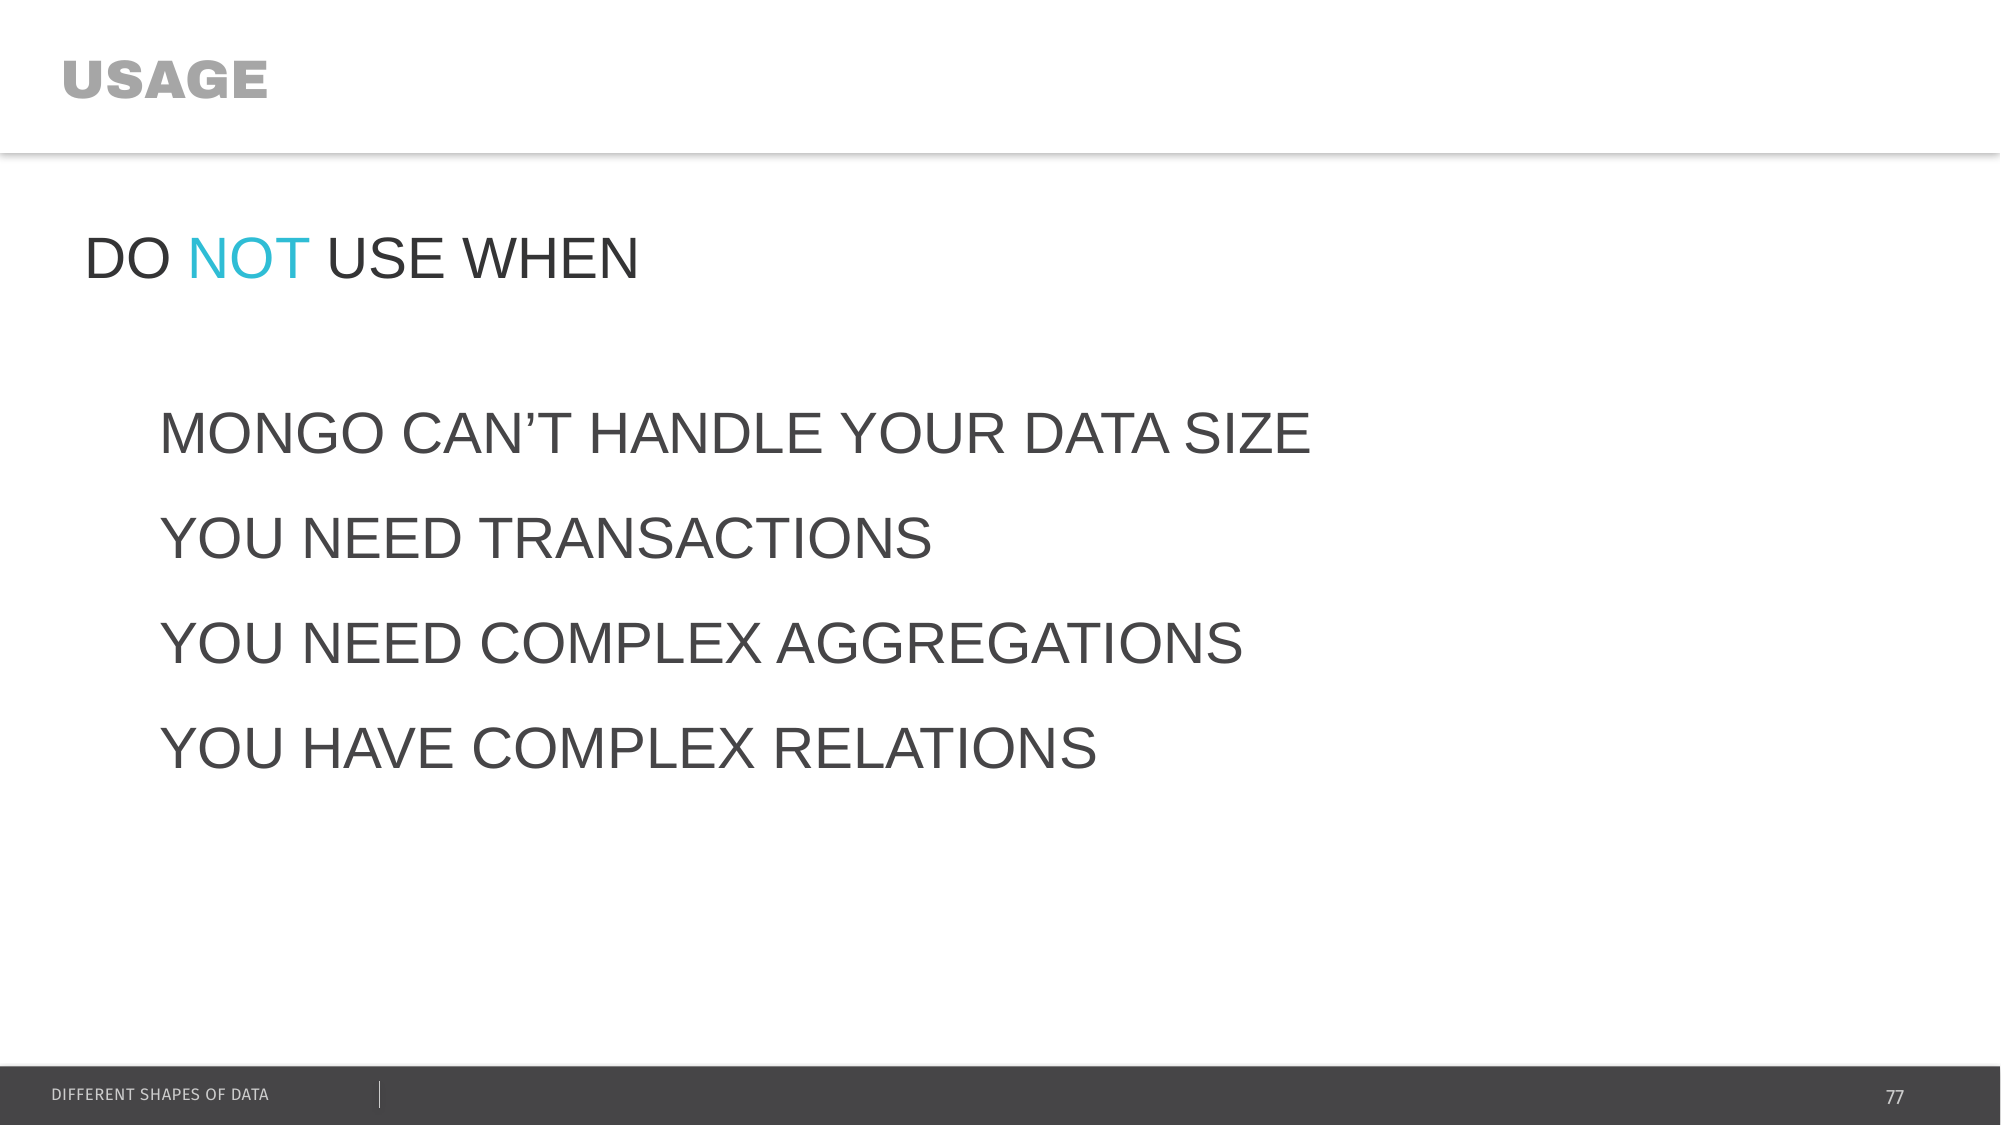

USAGE
DO NOT USE WHEN

MONGO CAN’T HANDLE YOUR DATA SIZE
YOU NEED TRANSACTIONS
YOU NEED COMPLEX AGGREGATIONS
YOU HAVE COMPLEX RELATIONS